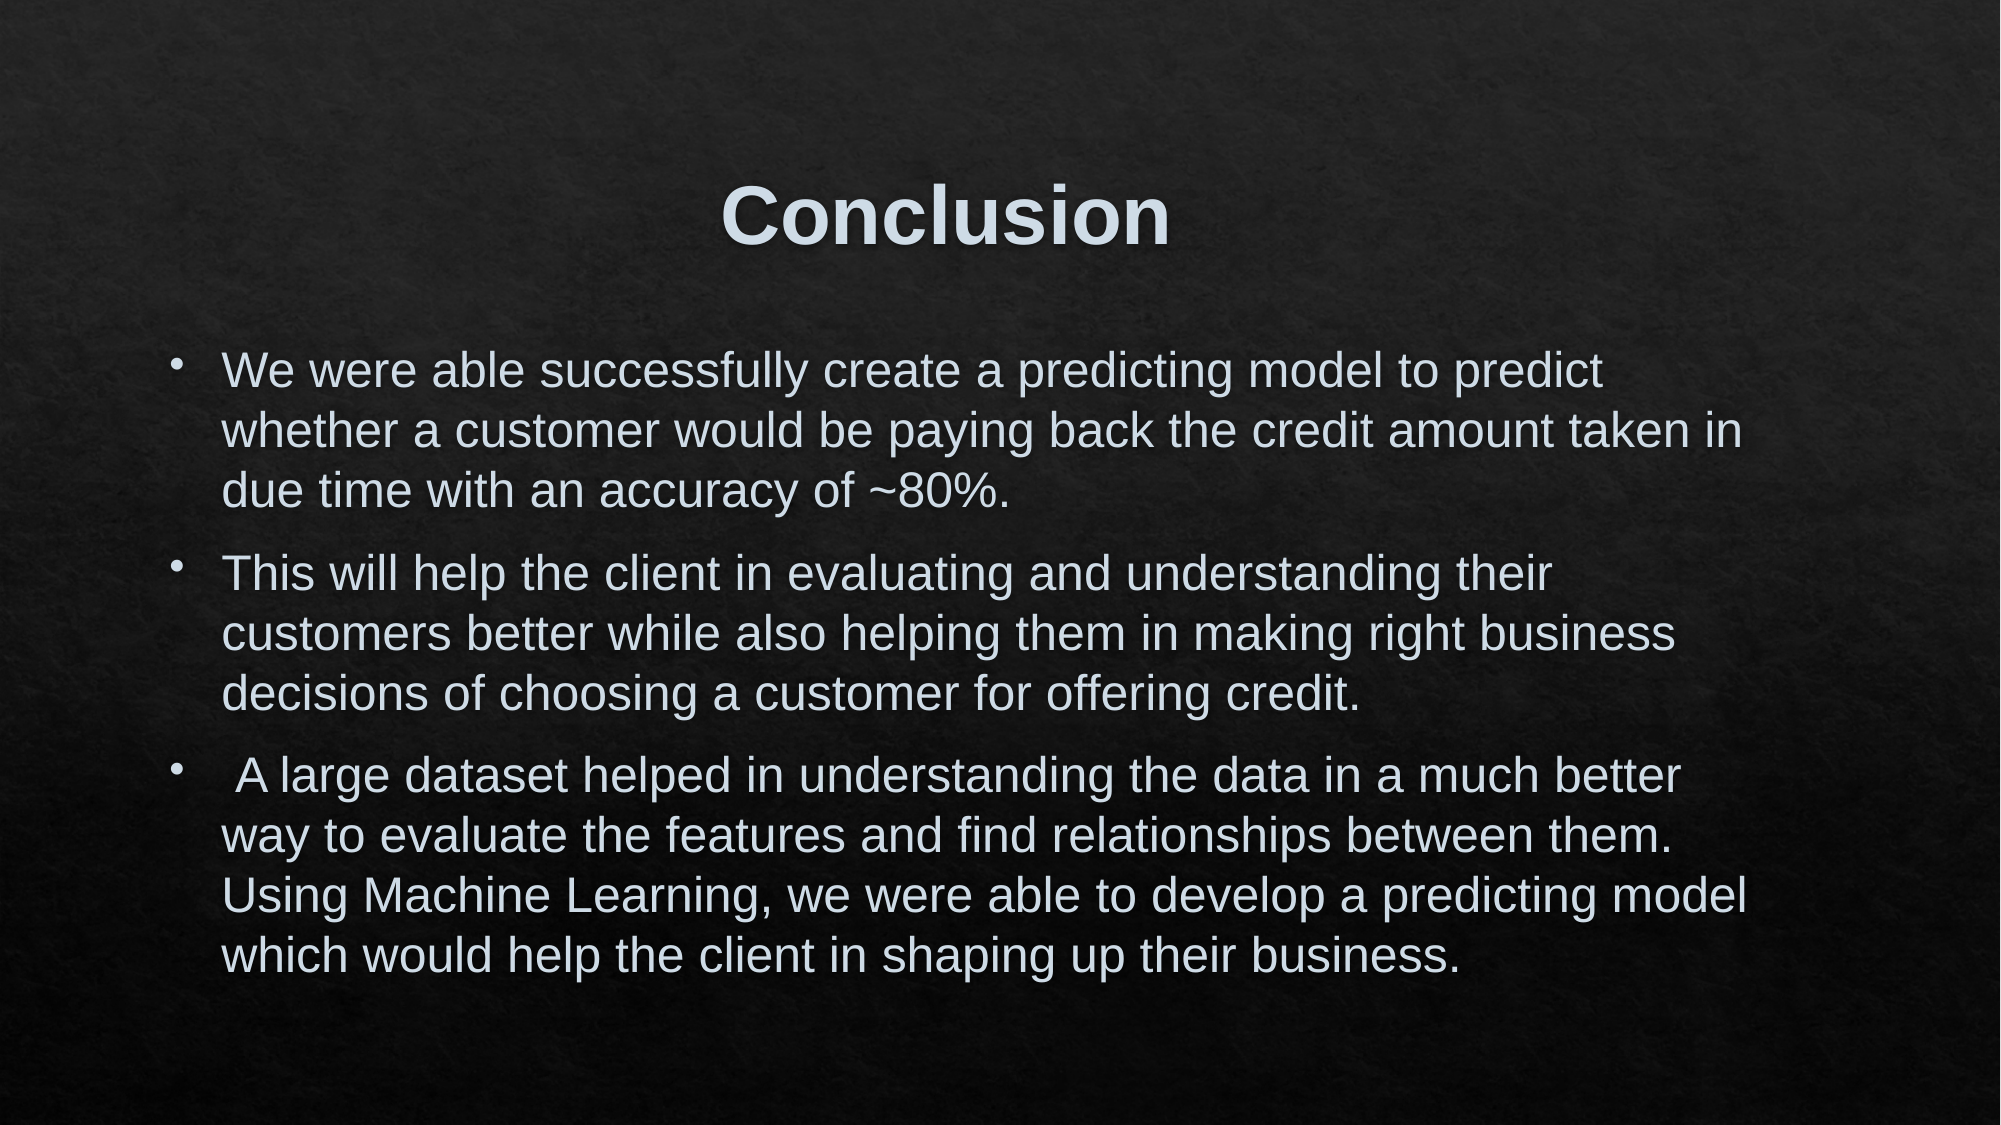

# Conclusion
We were able successfully create a predicting model to predict whether a customer would be paying back the credit amount taken in due time with an accuracy of ~80%.
This will help the client in evaluating and understanding their customers better while also helping them in making right business decisions of choosing a customer for offering credit.
 A large dataset helped in understanding the data in a much better way to evaluate the features and find relationships between them. Using Machine Learning, we were able to develop a predicting model which would help the client in shaping up their business.